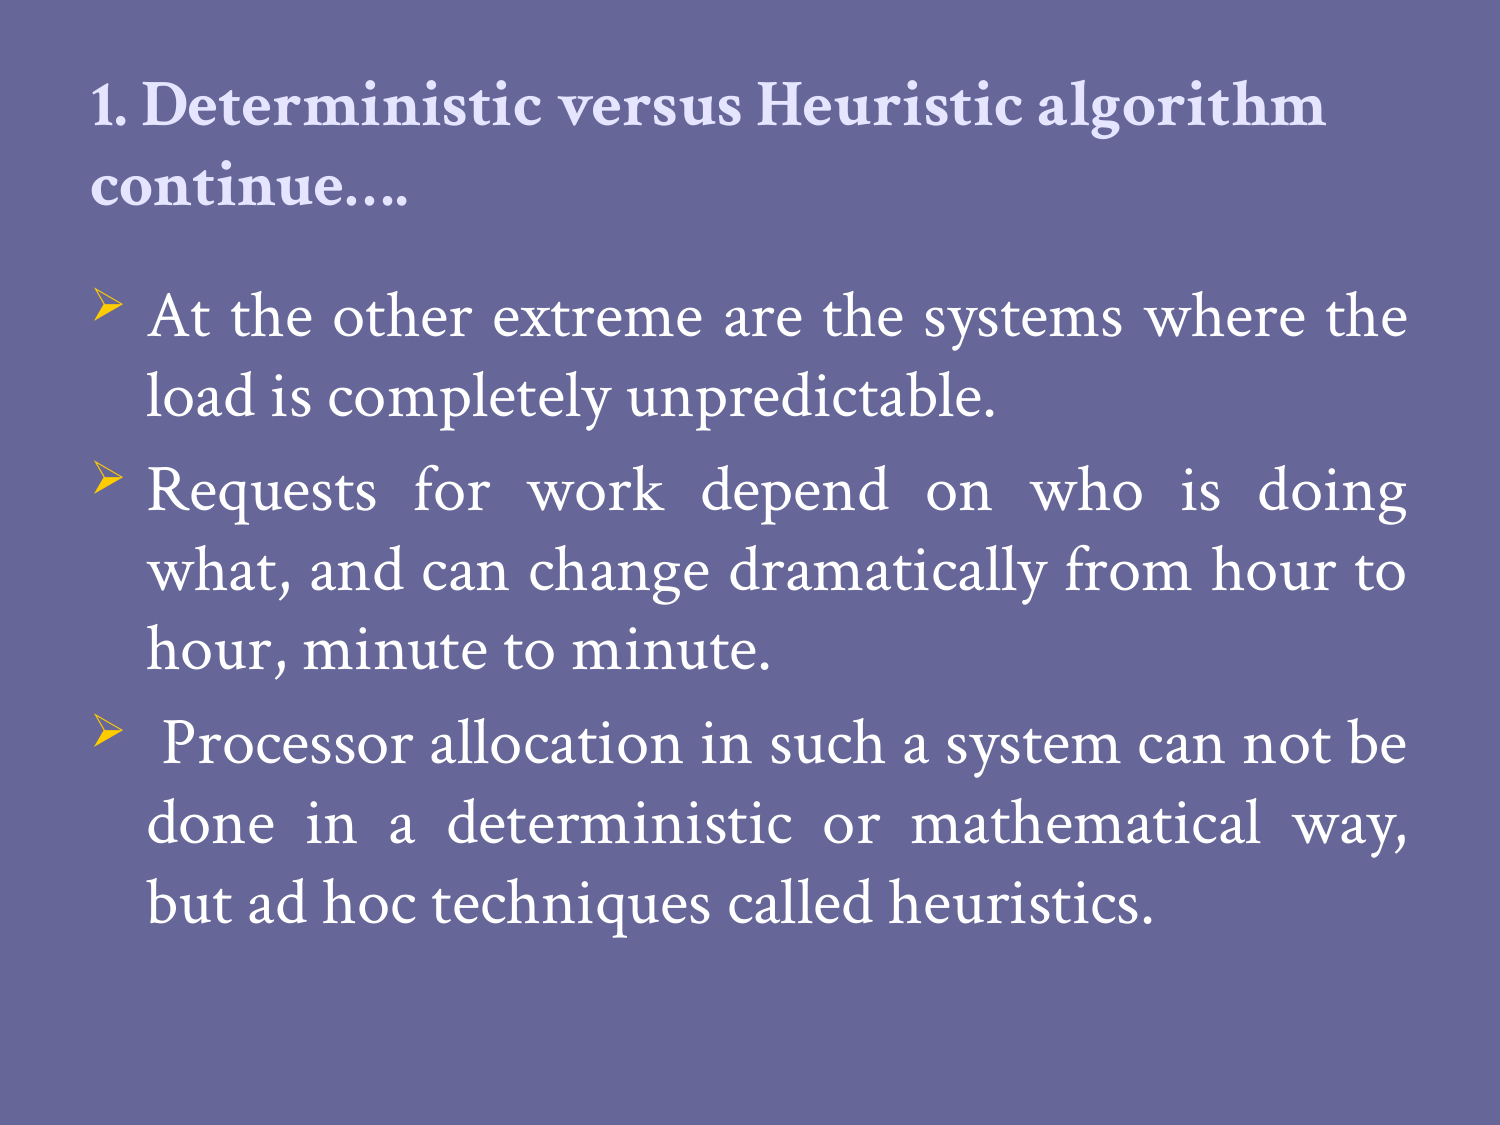

# 1. Deterministic versus Heuristic algorithm continue….
At the other extreme are the systems where the load is completely unpredictable.
Requests for work depend on who is doing what, and can change dramatically from hour to hour, minute to minute.
 Processor allocation in such a system can not be done in a deterministic or mathematical way, but ad hoc techniques called heuristics.